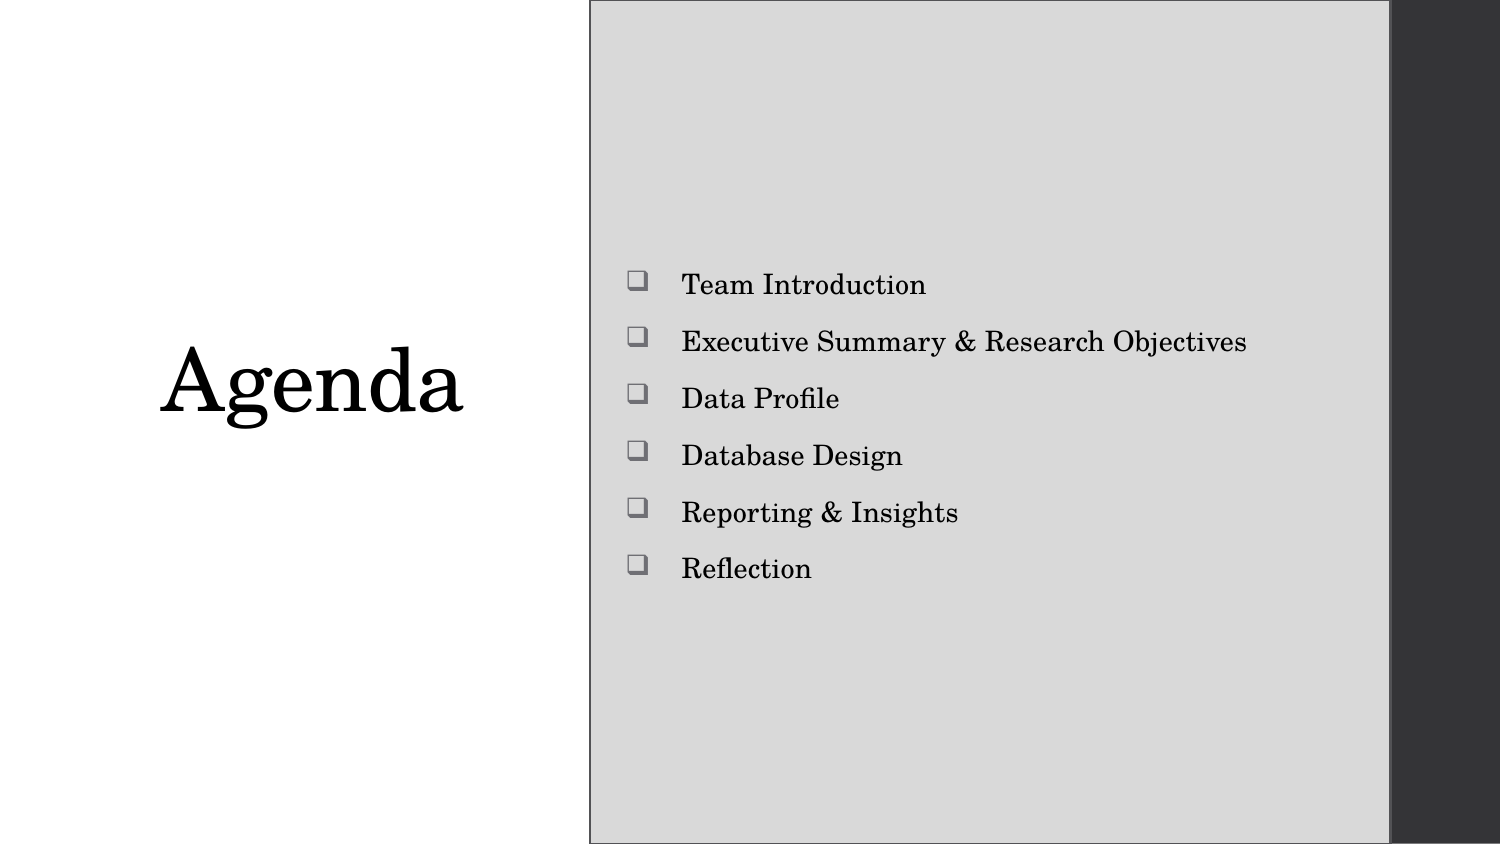

Team Introduction
Executive Summary & Research Objectives
Data Profile
Database Design
Reporting & Insights
Reflection

# Agenda